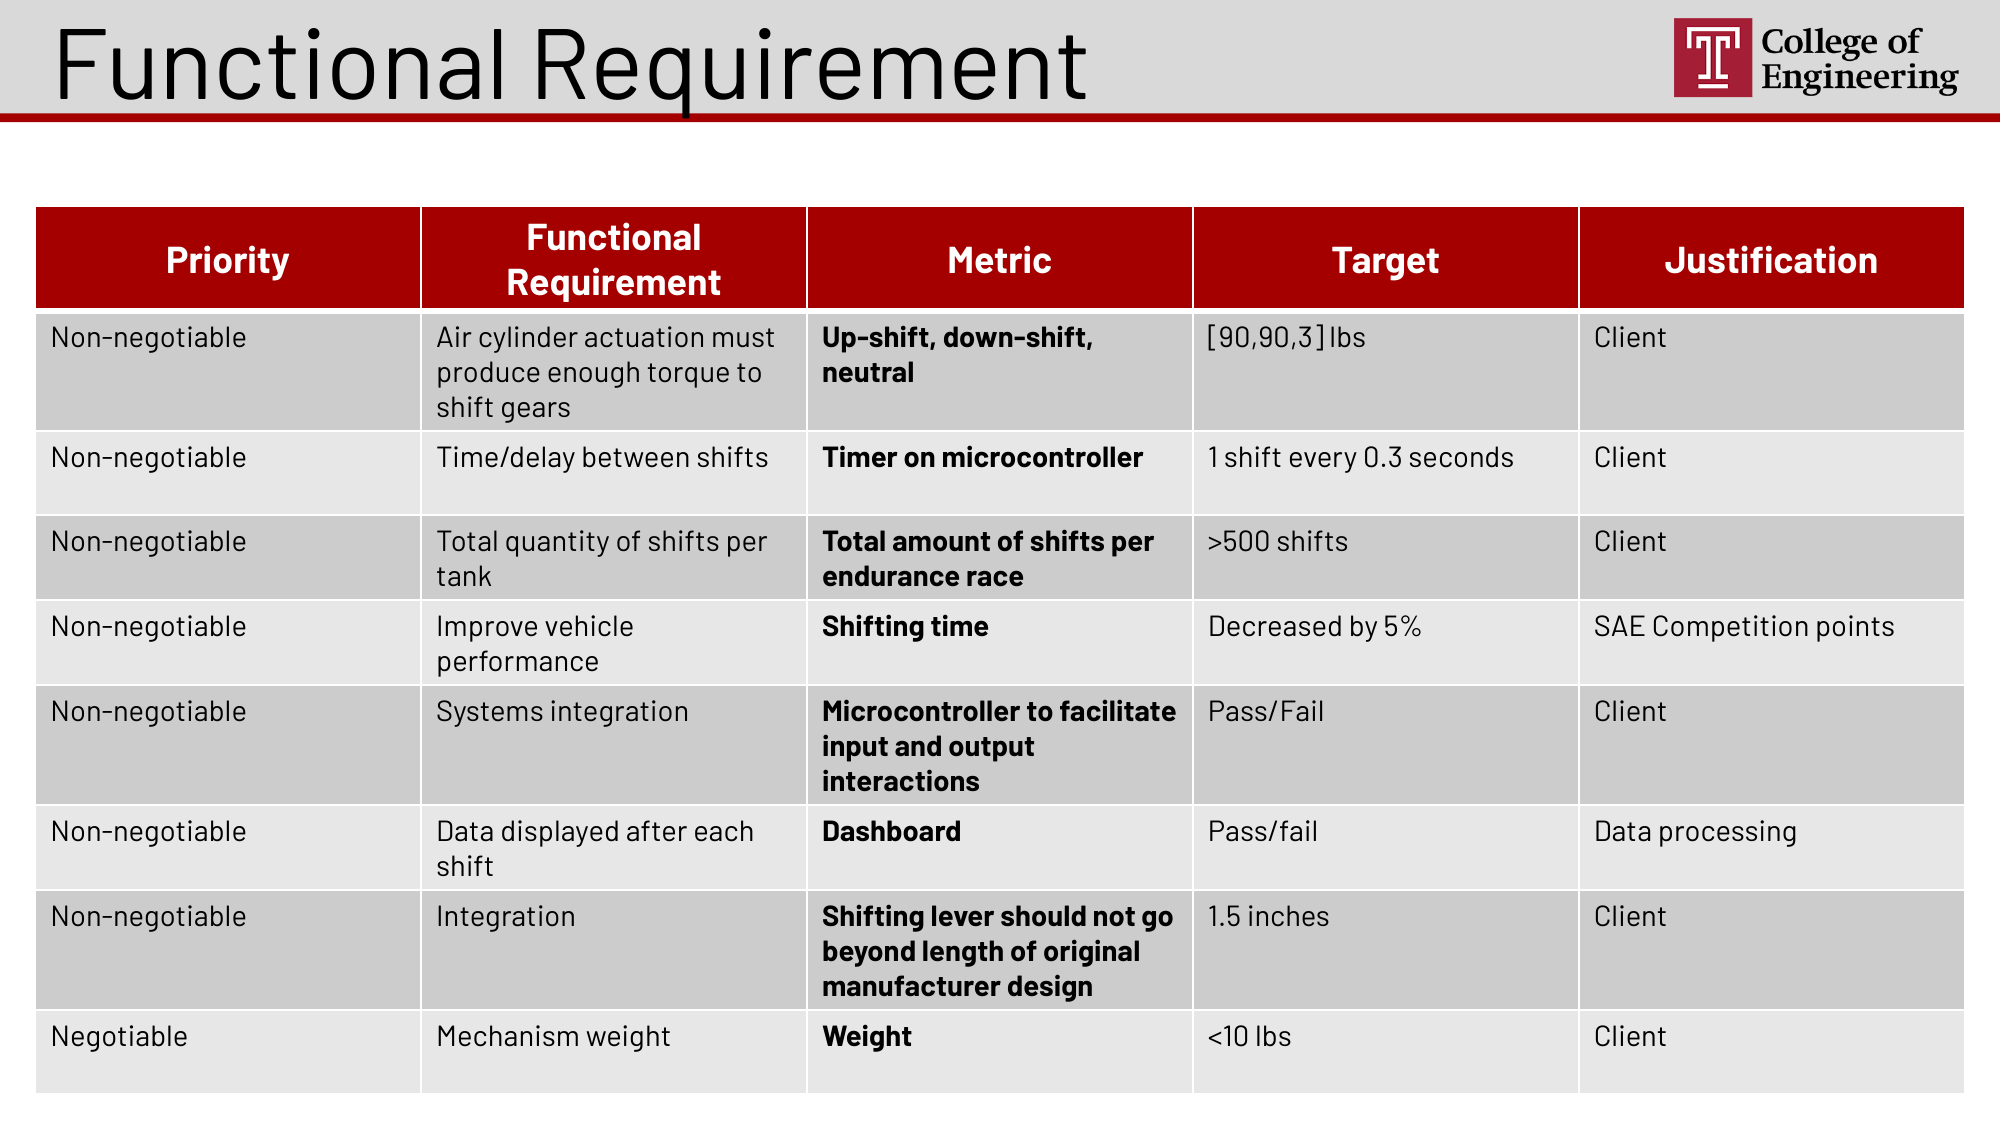

# Functional Requirement

| Priority | Functional Requirement | Metric | Target | Justification |
| --- | --- | --- | --- | --- |
| Non-negotiable | Air cylinder actuation must produce enough torque to shift gears | Up-shift, down-shift, neutral | [90,90,3] lbs | Client |
| Non-negotiable | Time/delay between shifts | Timer on microcontroller | 1 shift every 0.3 seconds | Client |
| Non-negotiable | Total quantity of shifts per tank | Total amount of shifts per endurance race | >500 shifts | Client |
| Non-negotiable | Improve vehicle performance | Shifting time | Decreased by 5% | SAE Competition points |
| Non-negotiable | Systems integration | Microcontroller to facilitate input and output interactions | Pass/Fail | Client |
| Non-negotiable | Data displayed after each shift | Dashboard | Pass/fail | Data processing |
| Non-negotiable | Integration | Shifting lever should not go beyond length of original manufacturer design | 1.5 inches | Client |
| Negotiable | Mechanism weight | Weight | <10 lbs | Client |
7